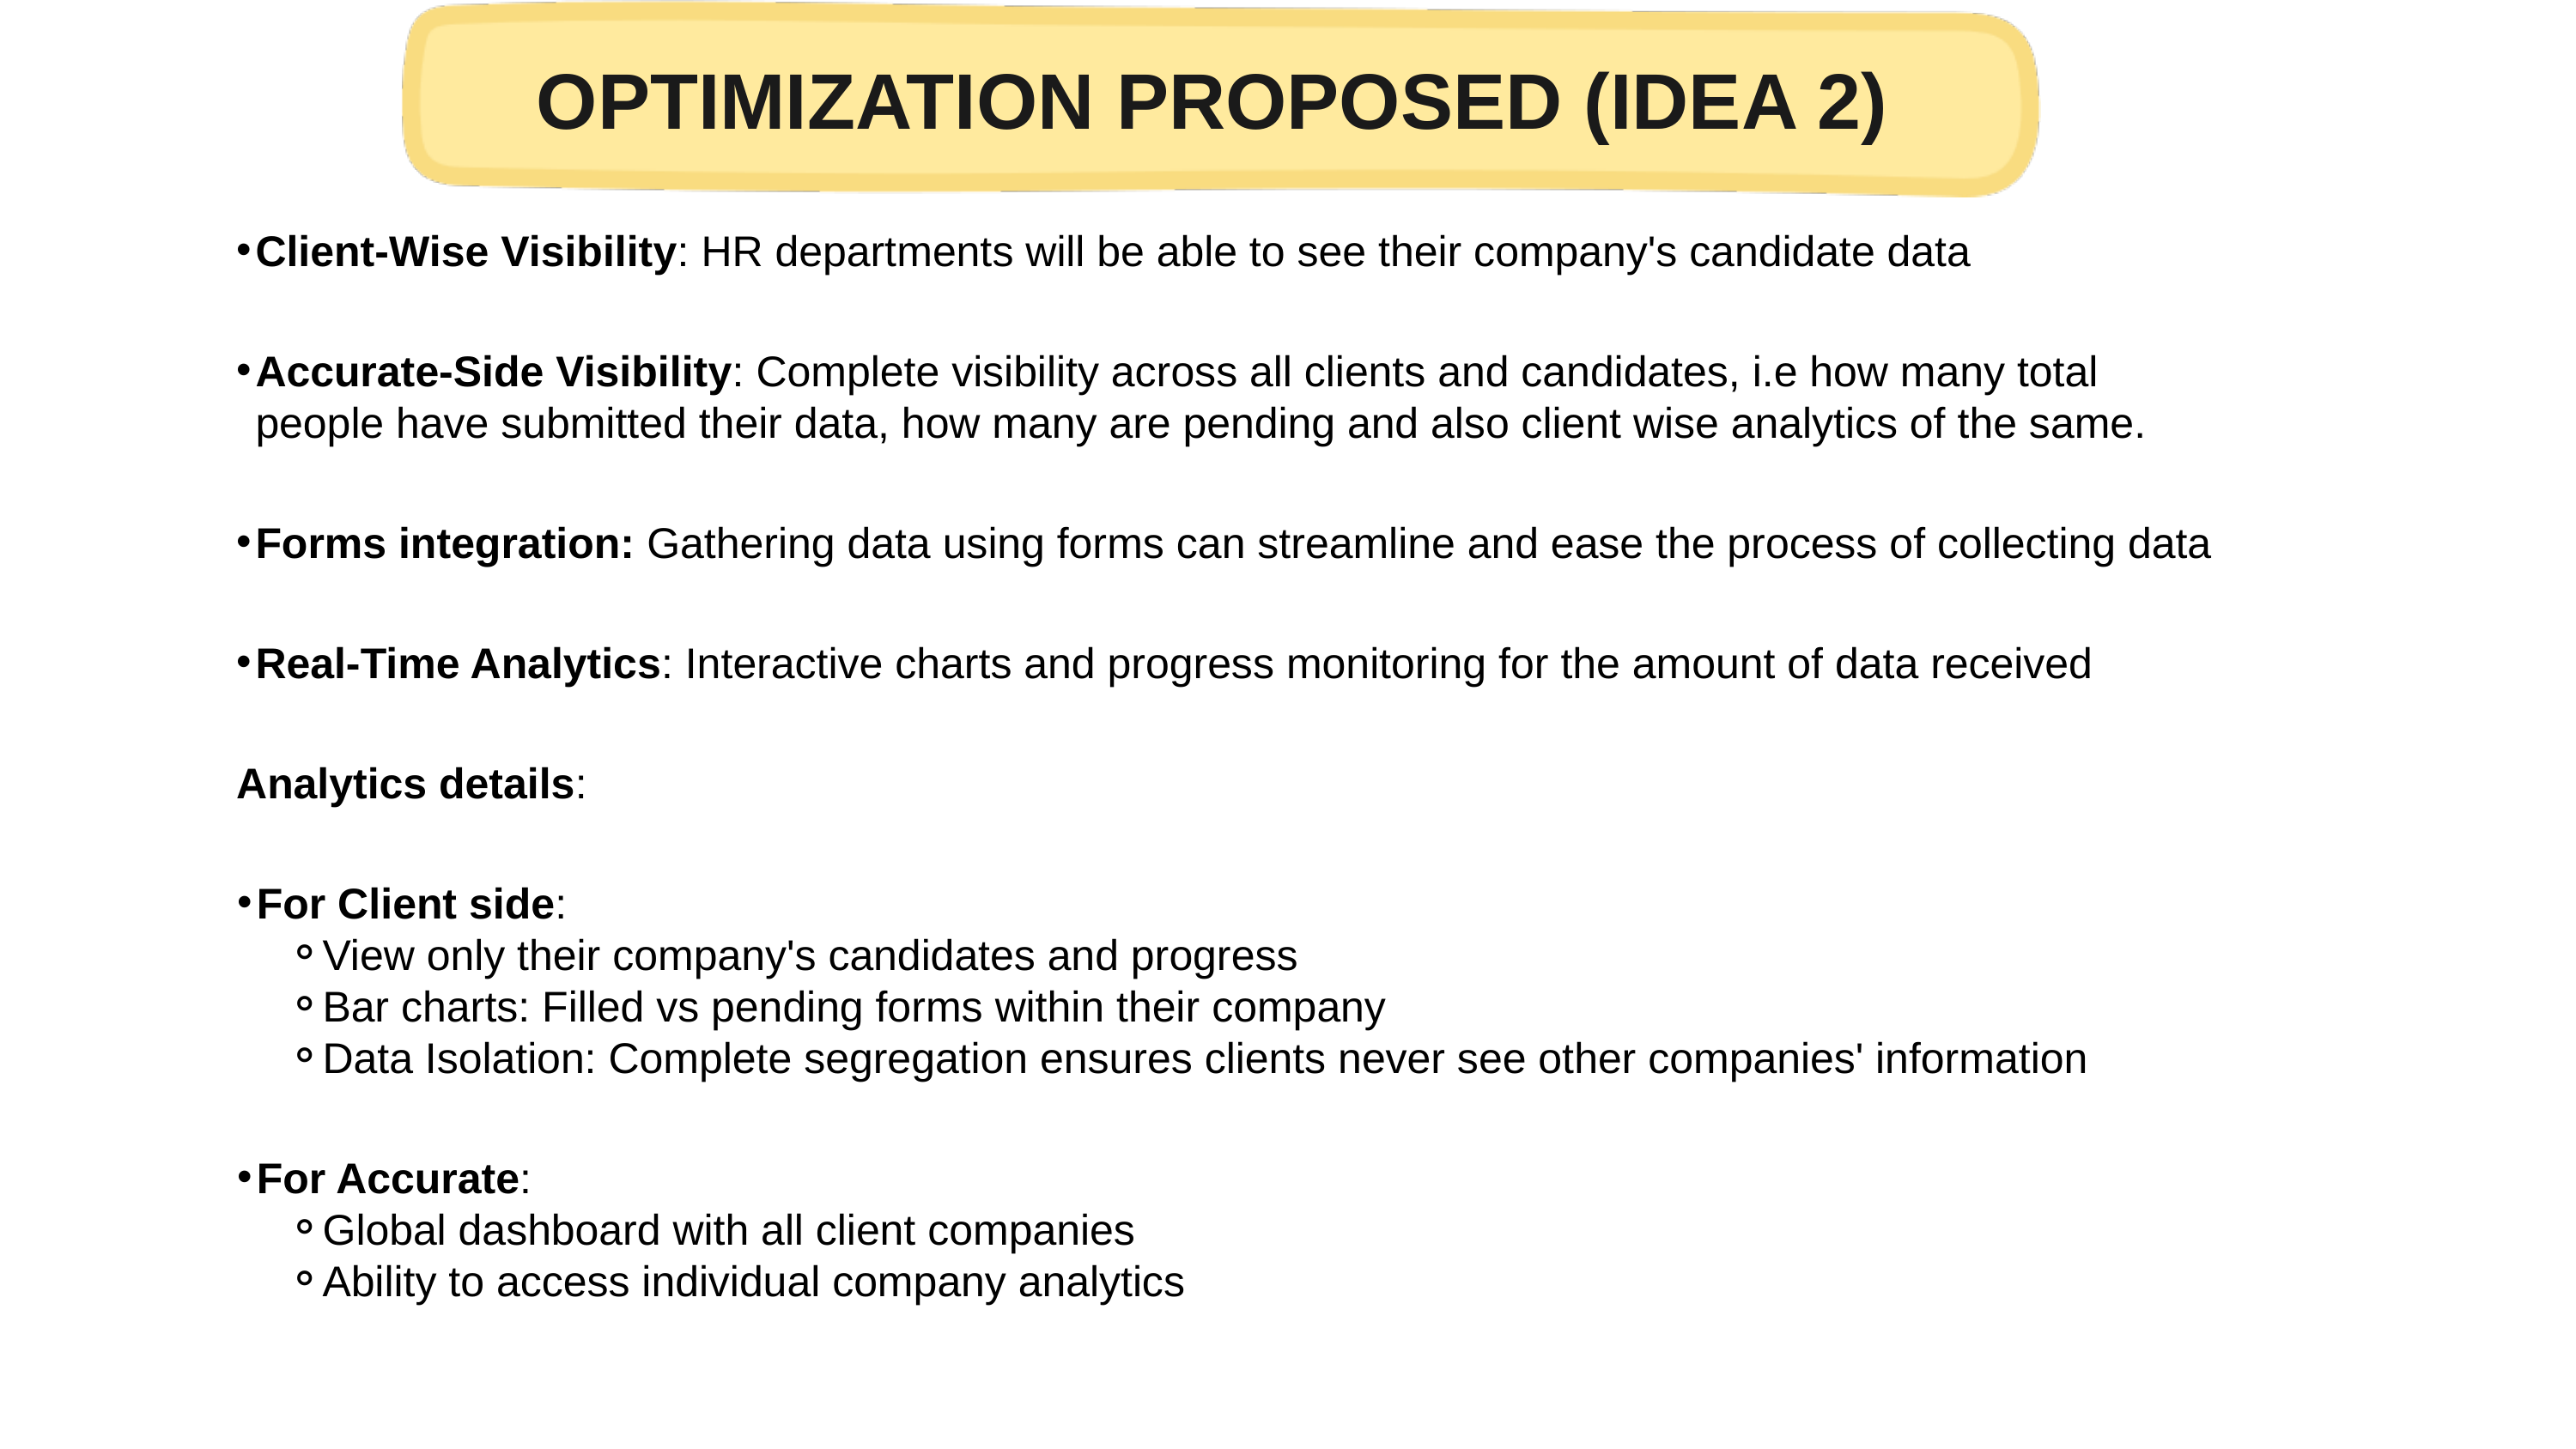

OPTIMIZATION PROPOSED (IDEA 2)
Client-Wise Visibility: HR departments will be able to see their company's candidate data​

Accurate-Side Visibility: Complete visibility across all clients and candidates, i.e how many total people have submitted their data, how many are pending and also client wise analytics of the same.​

Forms integration: Gathering data using forms can streamline and ease the process of collecting data​

Real-Time Analytics: Interactive charts and progress monitoring for the amount of data received​

Analytics details​:

For Client side:​
View only their company's candidates and progress​
Bar charts: Filled vs pending forms within their company​
Data Isolation: Complete segregation ensures clients never see other companies' information​

For Accurate:​
Global dashboard with all client companies​
Ability to access individual company analytics​